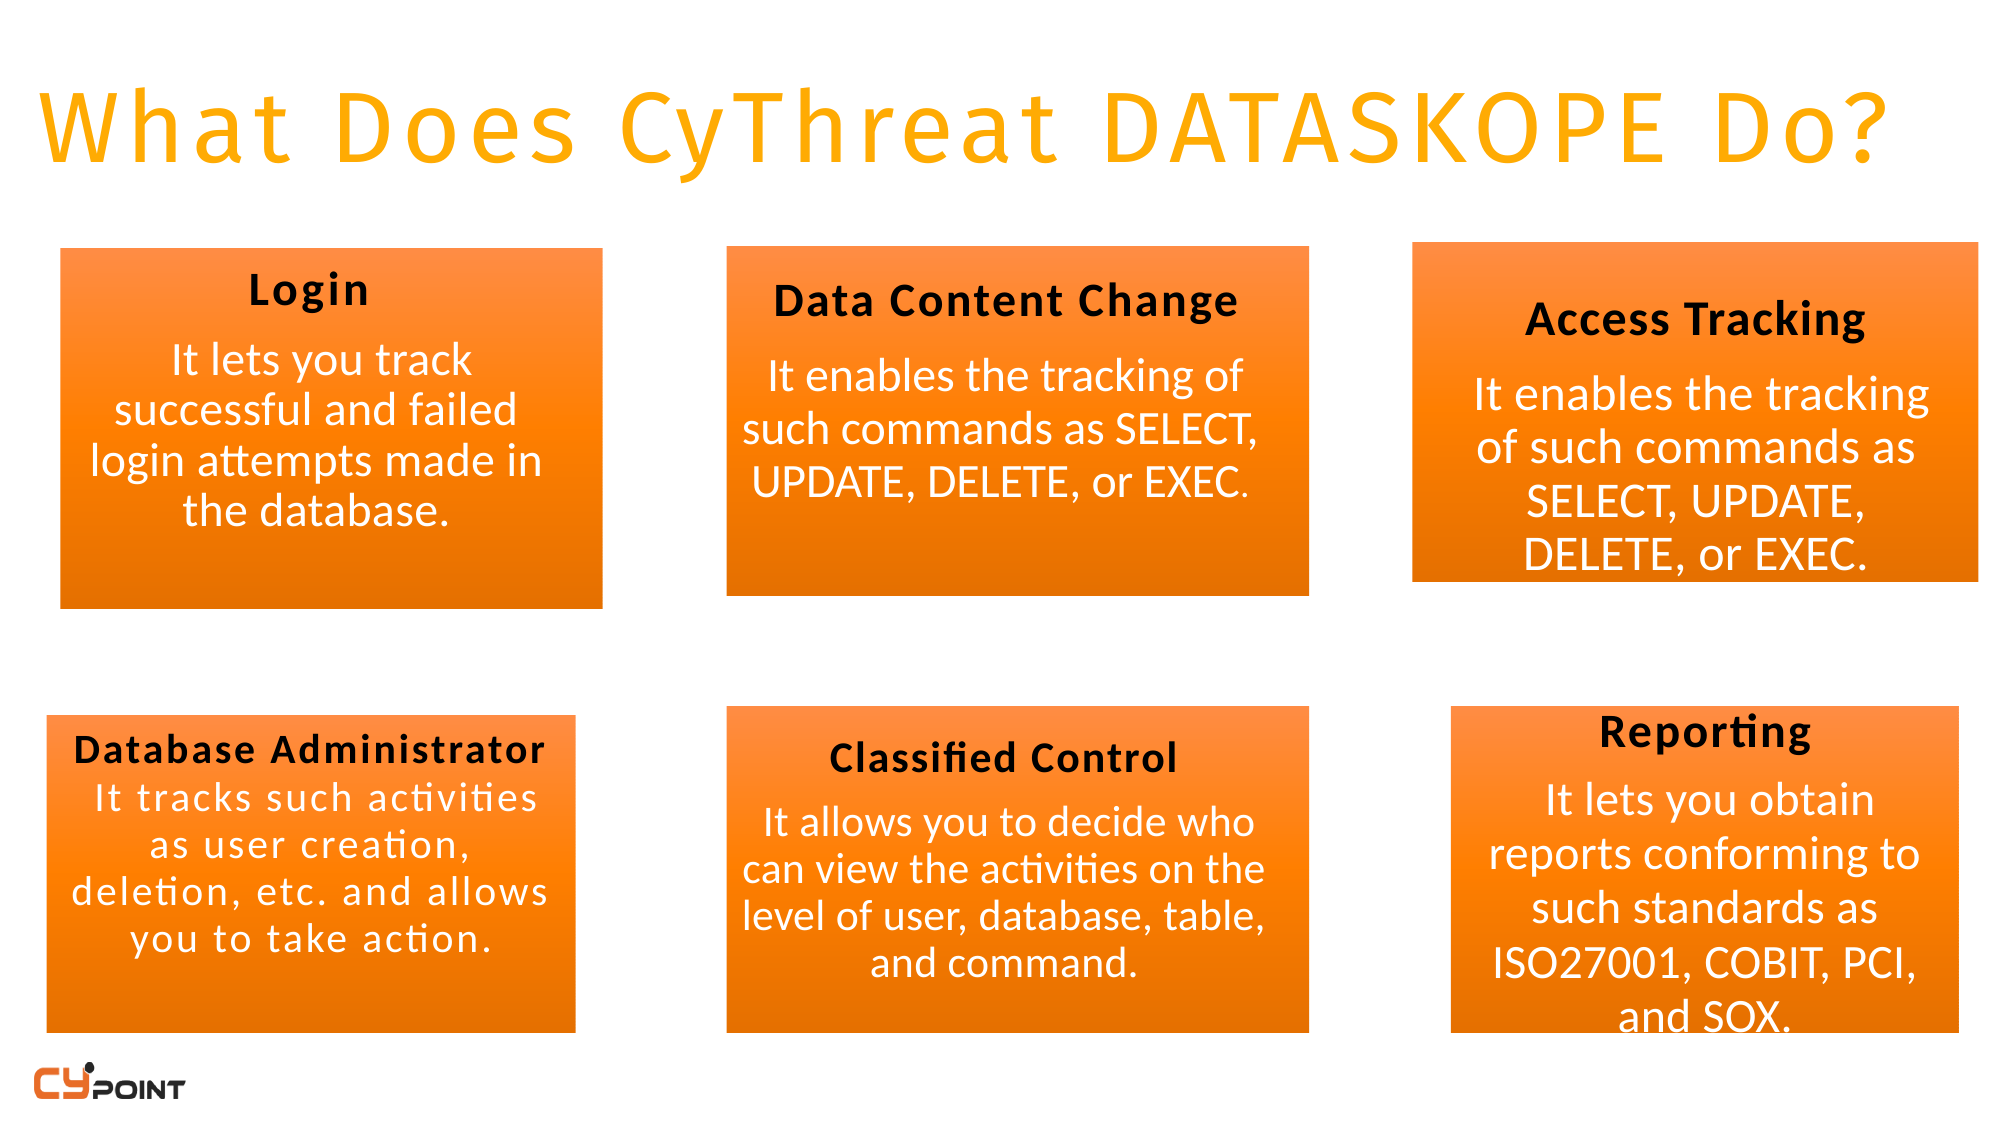

# What Does CyThreat DATASKOPE Do?
Login
 It lets you track successful and failed login attempts made in the database.

 Data Content Change
 It enables the tracking of such commands as SELECT, UPDATE, DELETE, or EXEC.
Access Tracking
 It enables the tracking of such commands as SELECT, UPDATE, DELETE, or EXEC.
Reporting
 It lets you obtain reports conforming to such standards as ISO27001, COBIT, PCI, and SOX.

Classified Control
 It allows you to decide who can view the activities on the level of user, database, table, and command.

Database Administrator  It tracks such activities as user creation, deletion, etc. and allows you to take action.